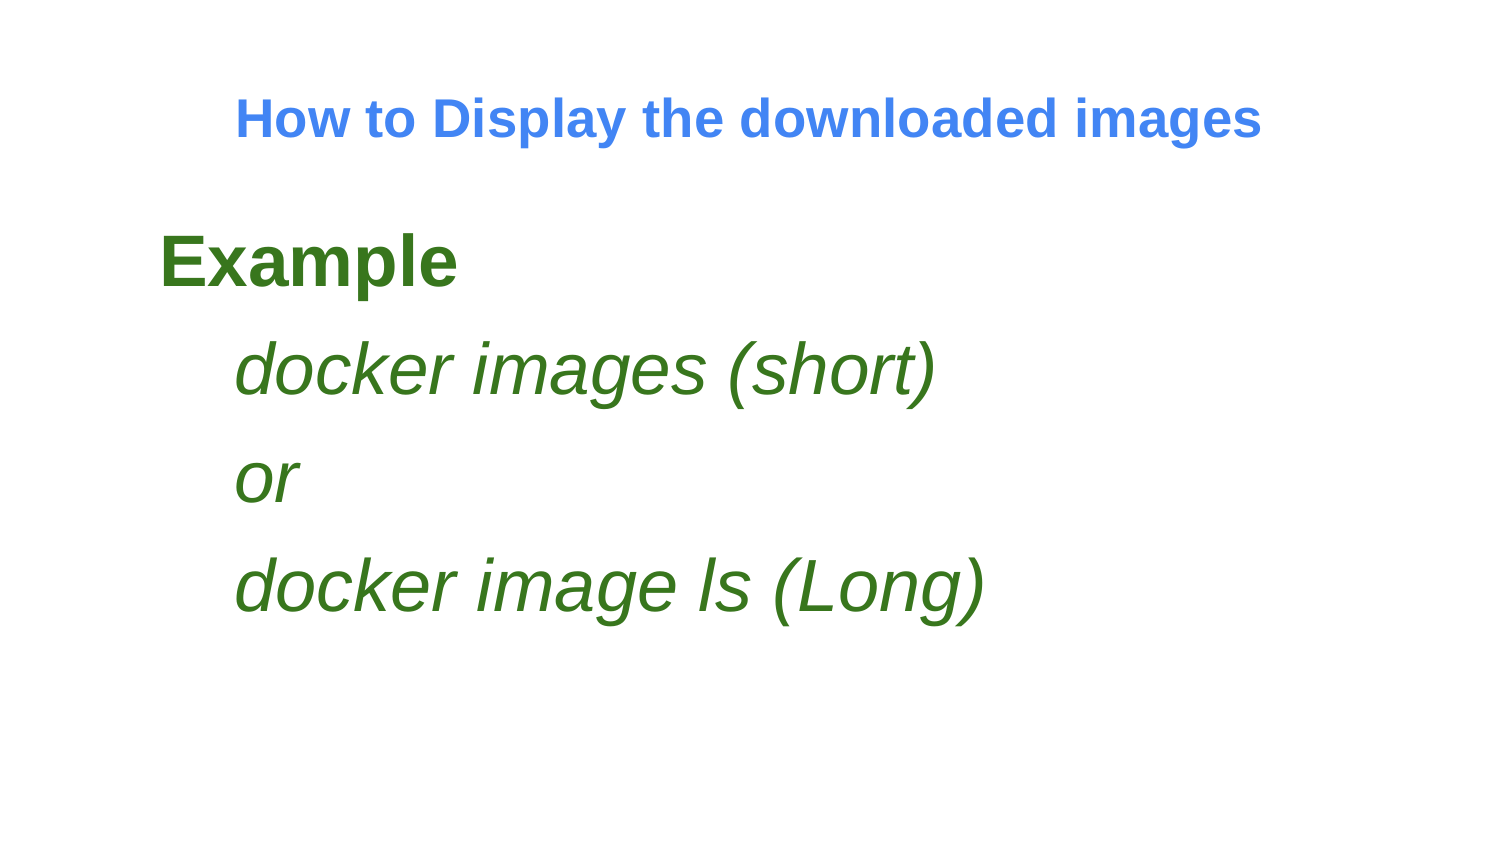

# How to Display the downloaded images
Example
docker images (short)
or
docker image ls (Long)